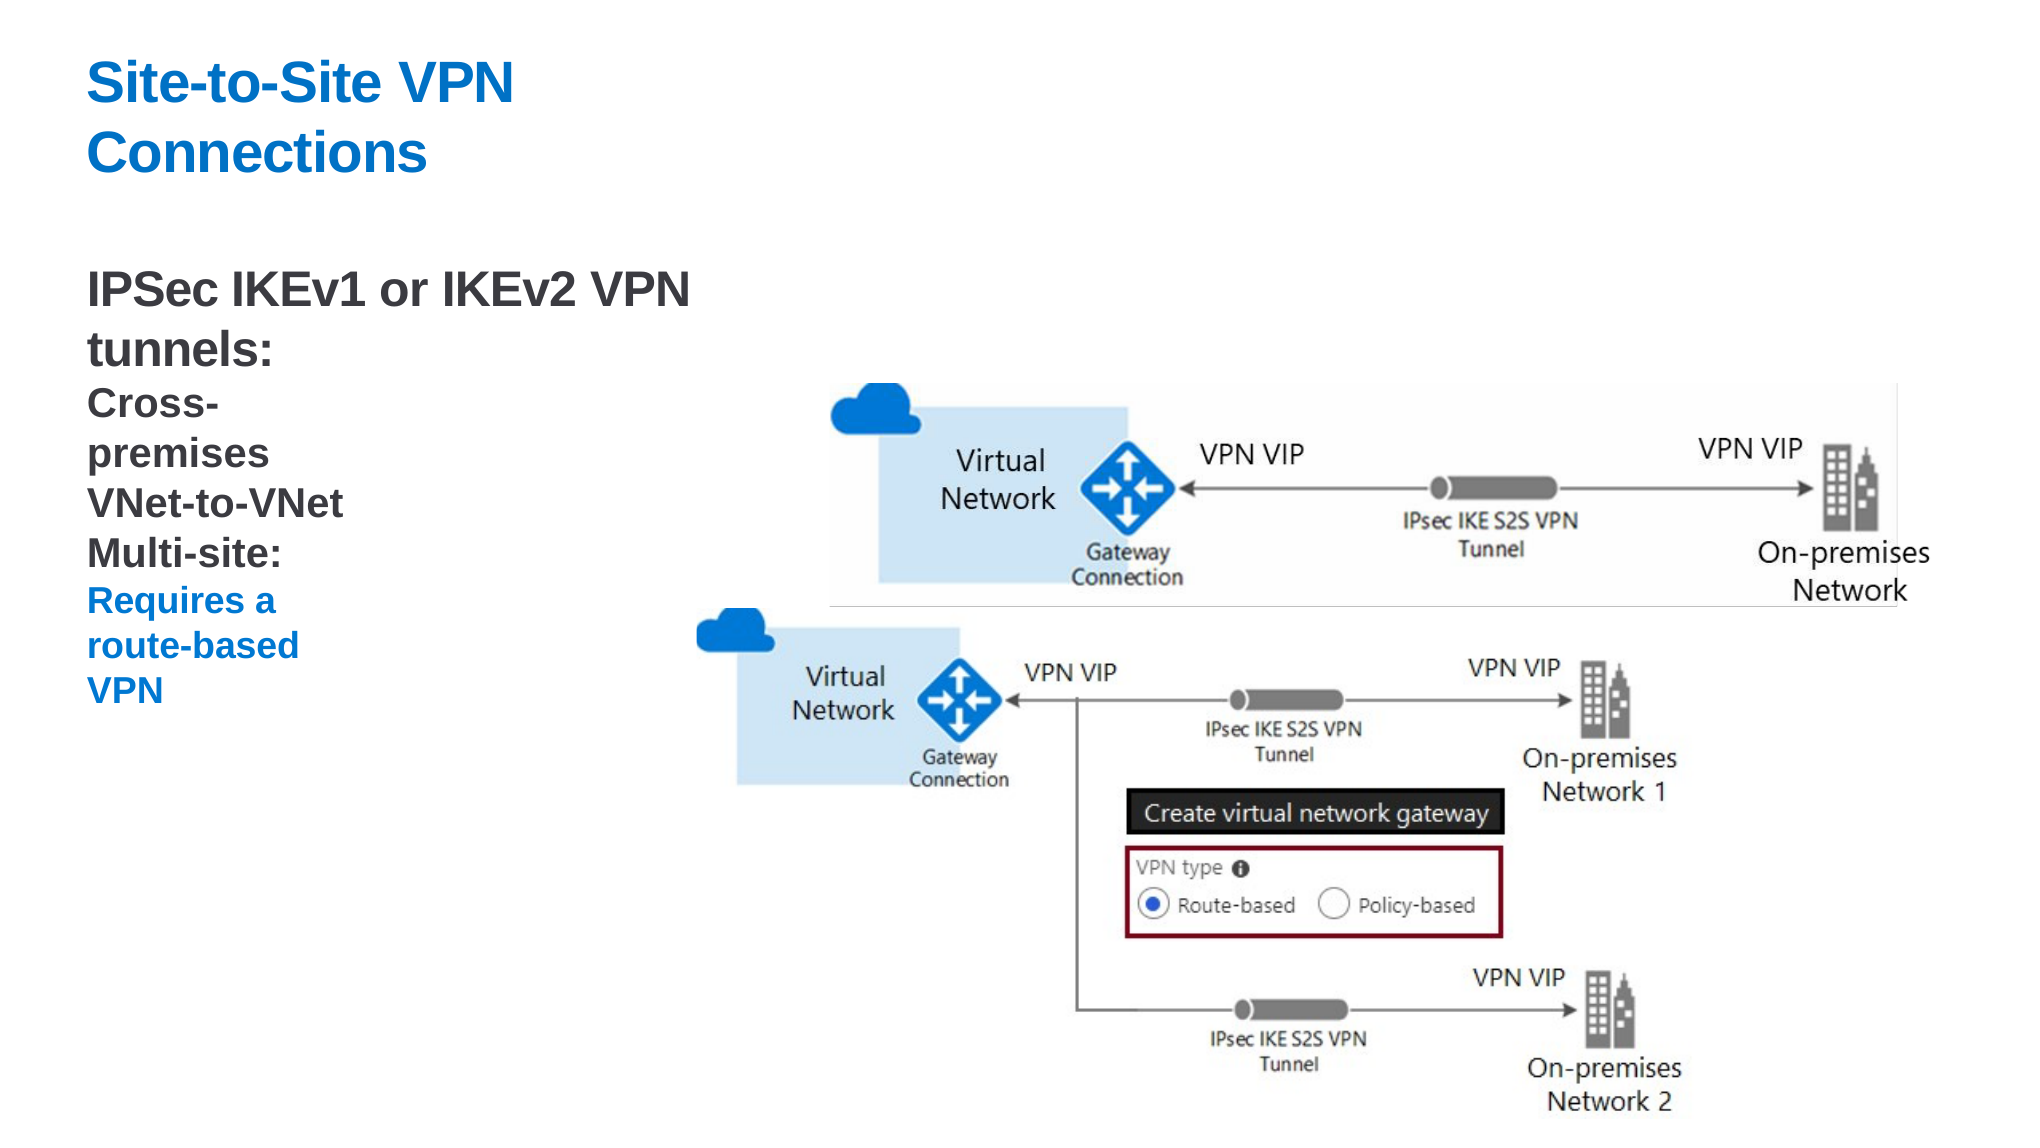

# Site-to-Site VPN Connections
IPSec IKEv1 or IKEv2 VPN tunnels:
Cross-premises  VNet-to-VNet  Multi-site:
Requires a route-based VPN